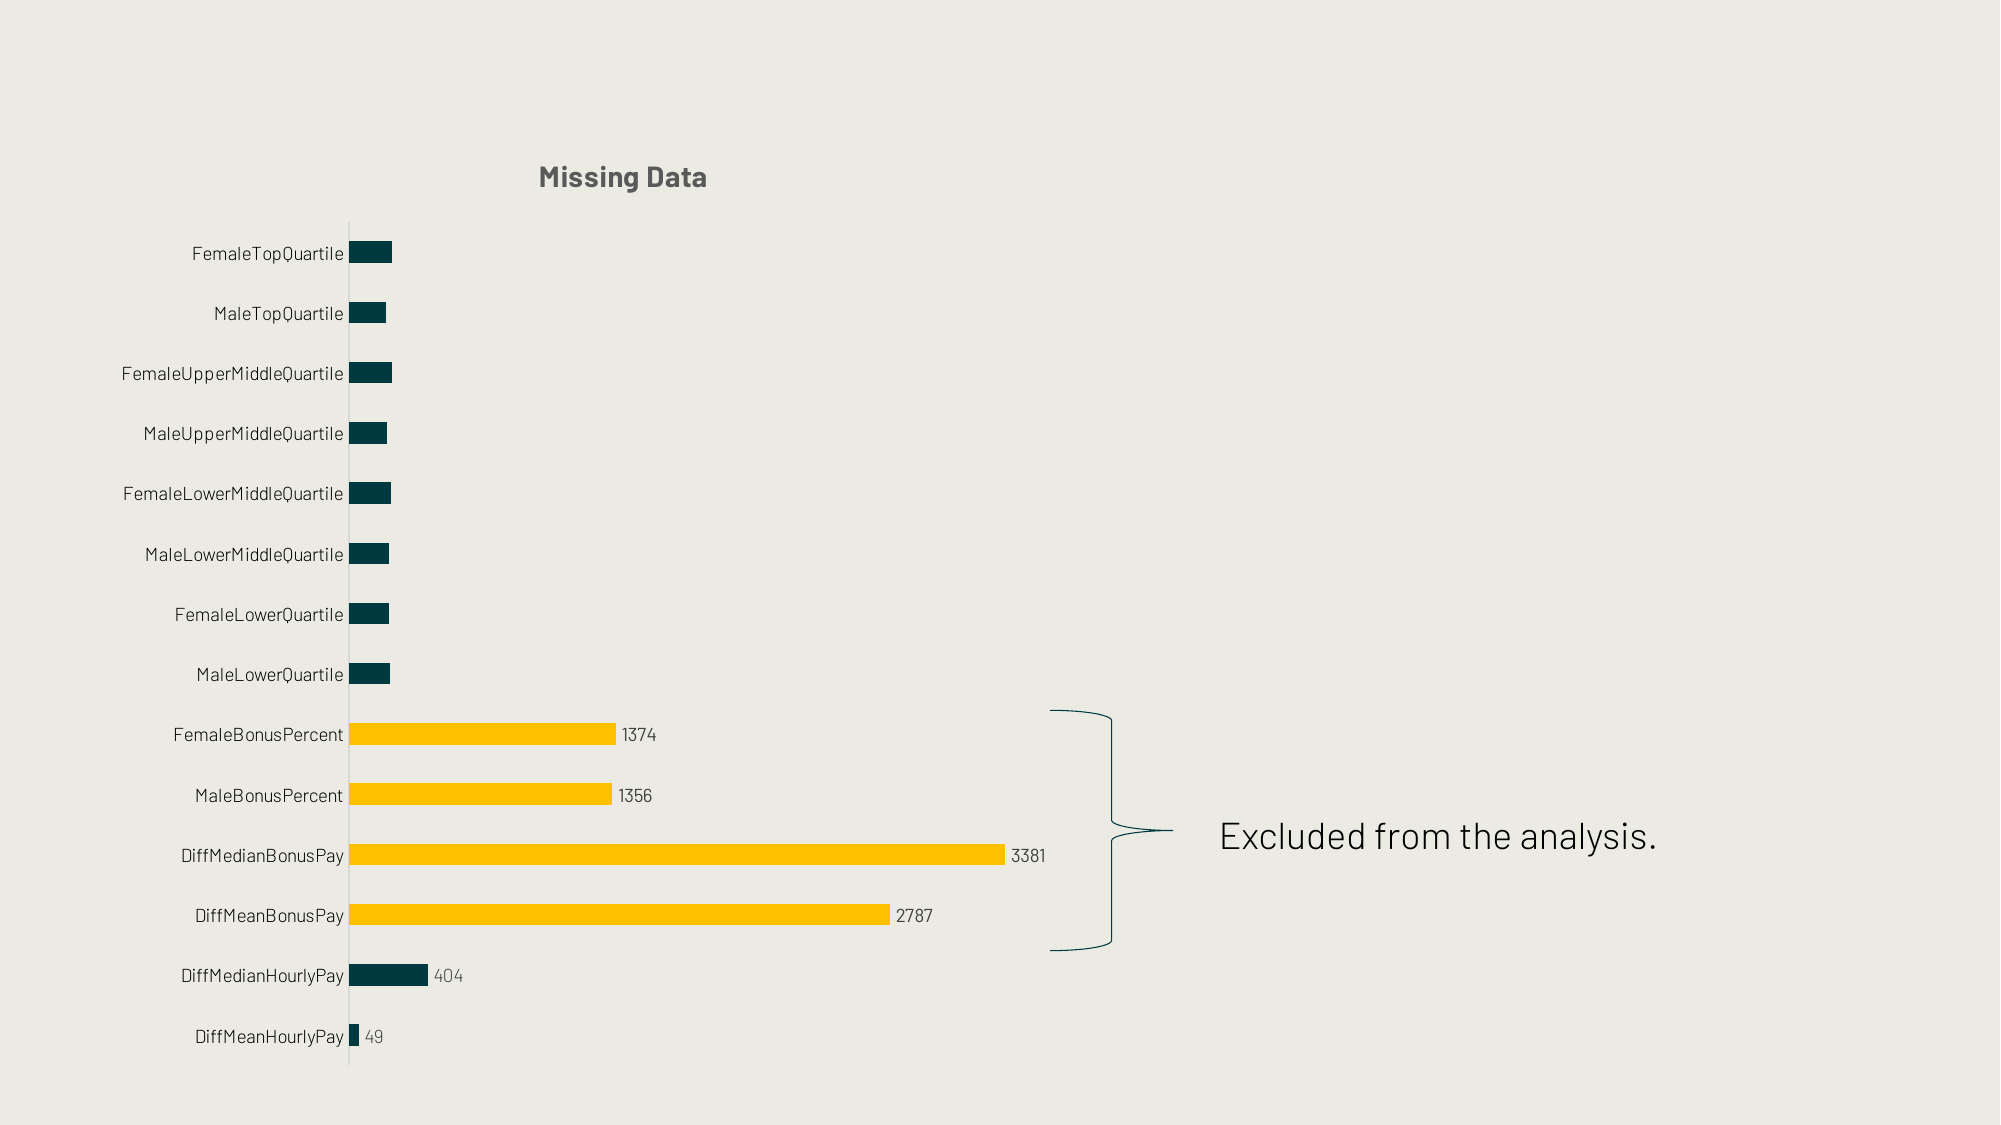

# Quote

### Chart: Missing Data

| Category | Missing Data |
|---|---|
| DiffMeanHourlyPay | 49.0 |
| DiffMedianHourlyPay | 404.0 |
| DiffMeanBonusPay | 2787.0 |
| DiffMedianBonusPay | 3381.0 |
| MaleBonusPercent | 1356.0 |
| FemaleBonusPercent | 1374.0 |
| MaleLowerQuartile | 212.0 |
| FemaleLowerQuartile | 205.0 |
| MaleLowerMiddleQuartile | 203.0 |
| FemaleLowerMiddleQuartile | 215.0 |
| MaleUpperMiddleQuartile | 197.0 |
| FemaleUpperMiddleQuartile | 222.0 |
| MaleTopQuartile | 190.0 |
| FemaleTopQuartile | 223.0 |
Excluded from the analysis.